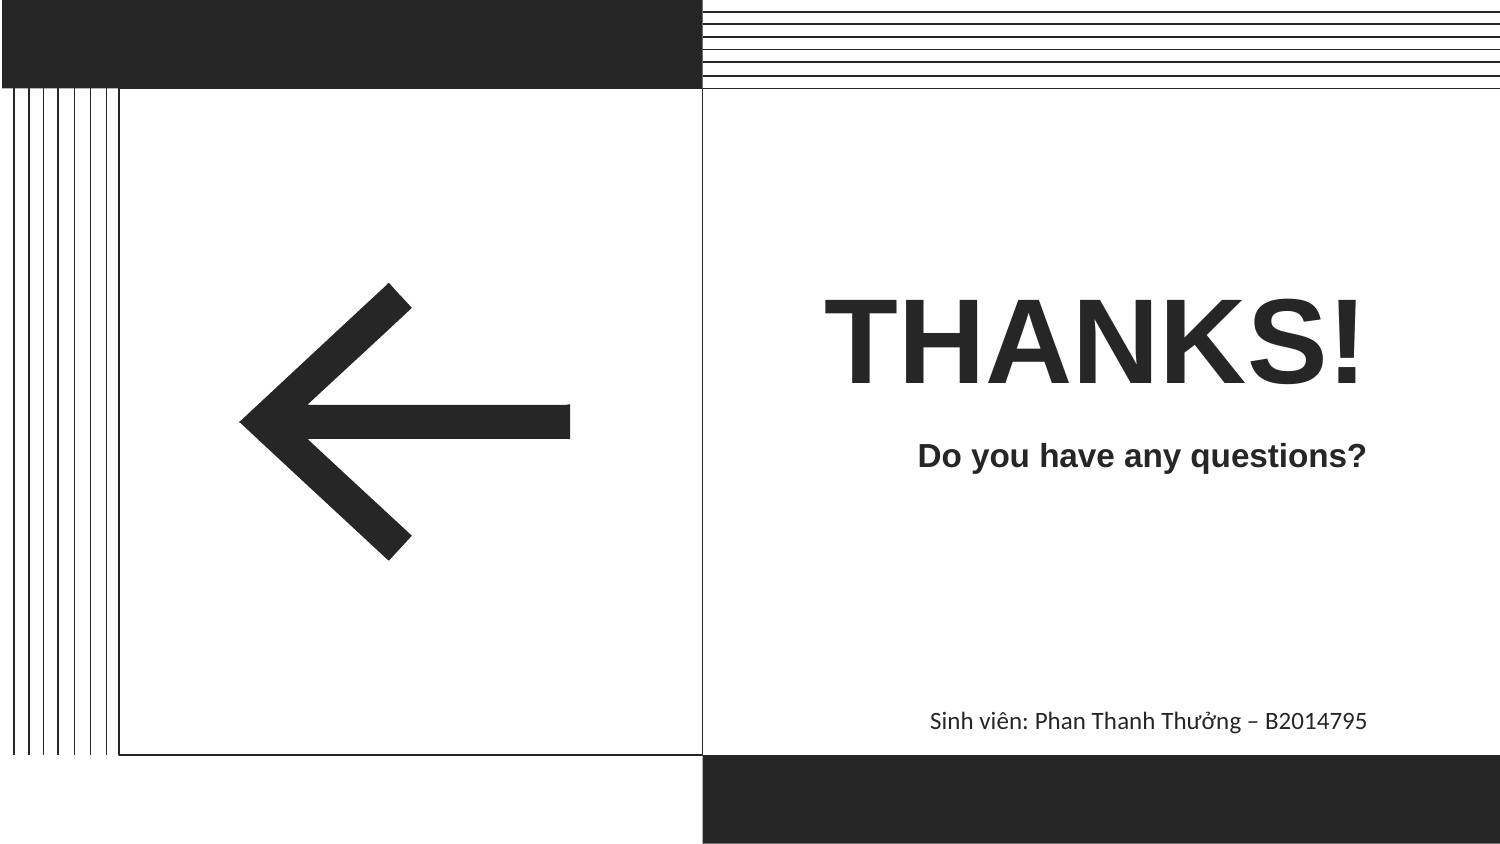

# THANKS!

Do you have any questions?

Sinh viên: Phan Thanh Thưởng – B2014795